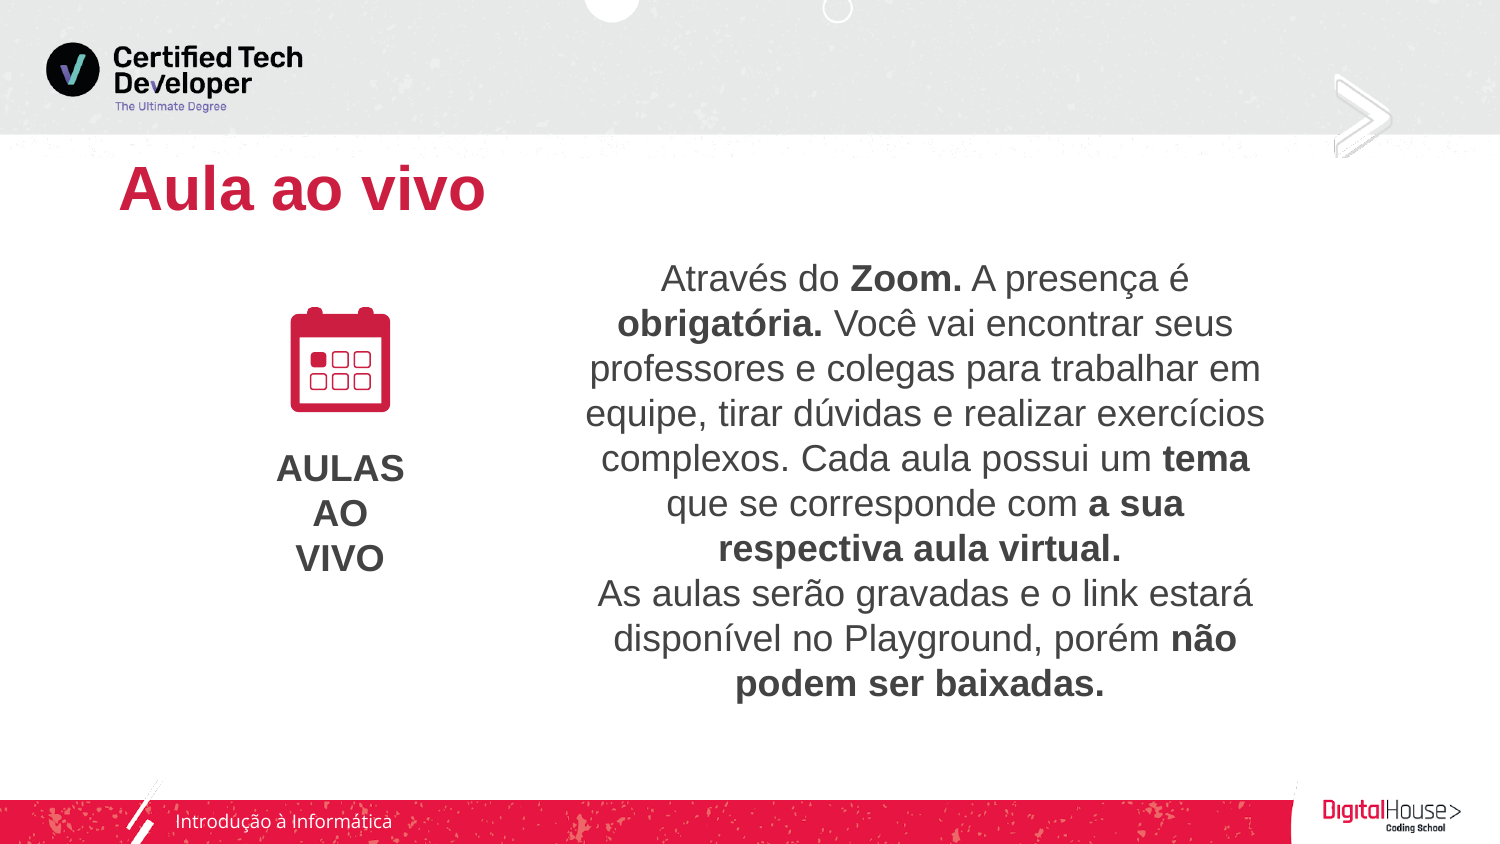

# Aula ao vivo
Através do Zoom. A presença é obrigatória. Você vai encontrar seus professores e colegas para trabalhar em equipe, tirar dúvidas e realizar exercícios complexos. Cada aula possui um tema que se corresponde com a sua respectiva aula virtual.
As aulas serão gravadas e o link estará disponível no Playground, porém não podem ser baixadas.

AULAS AO VIVO